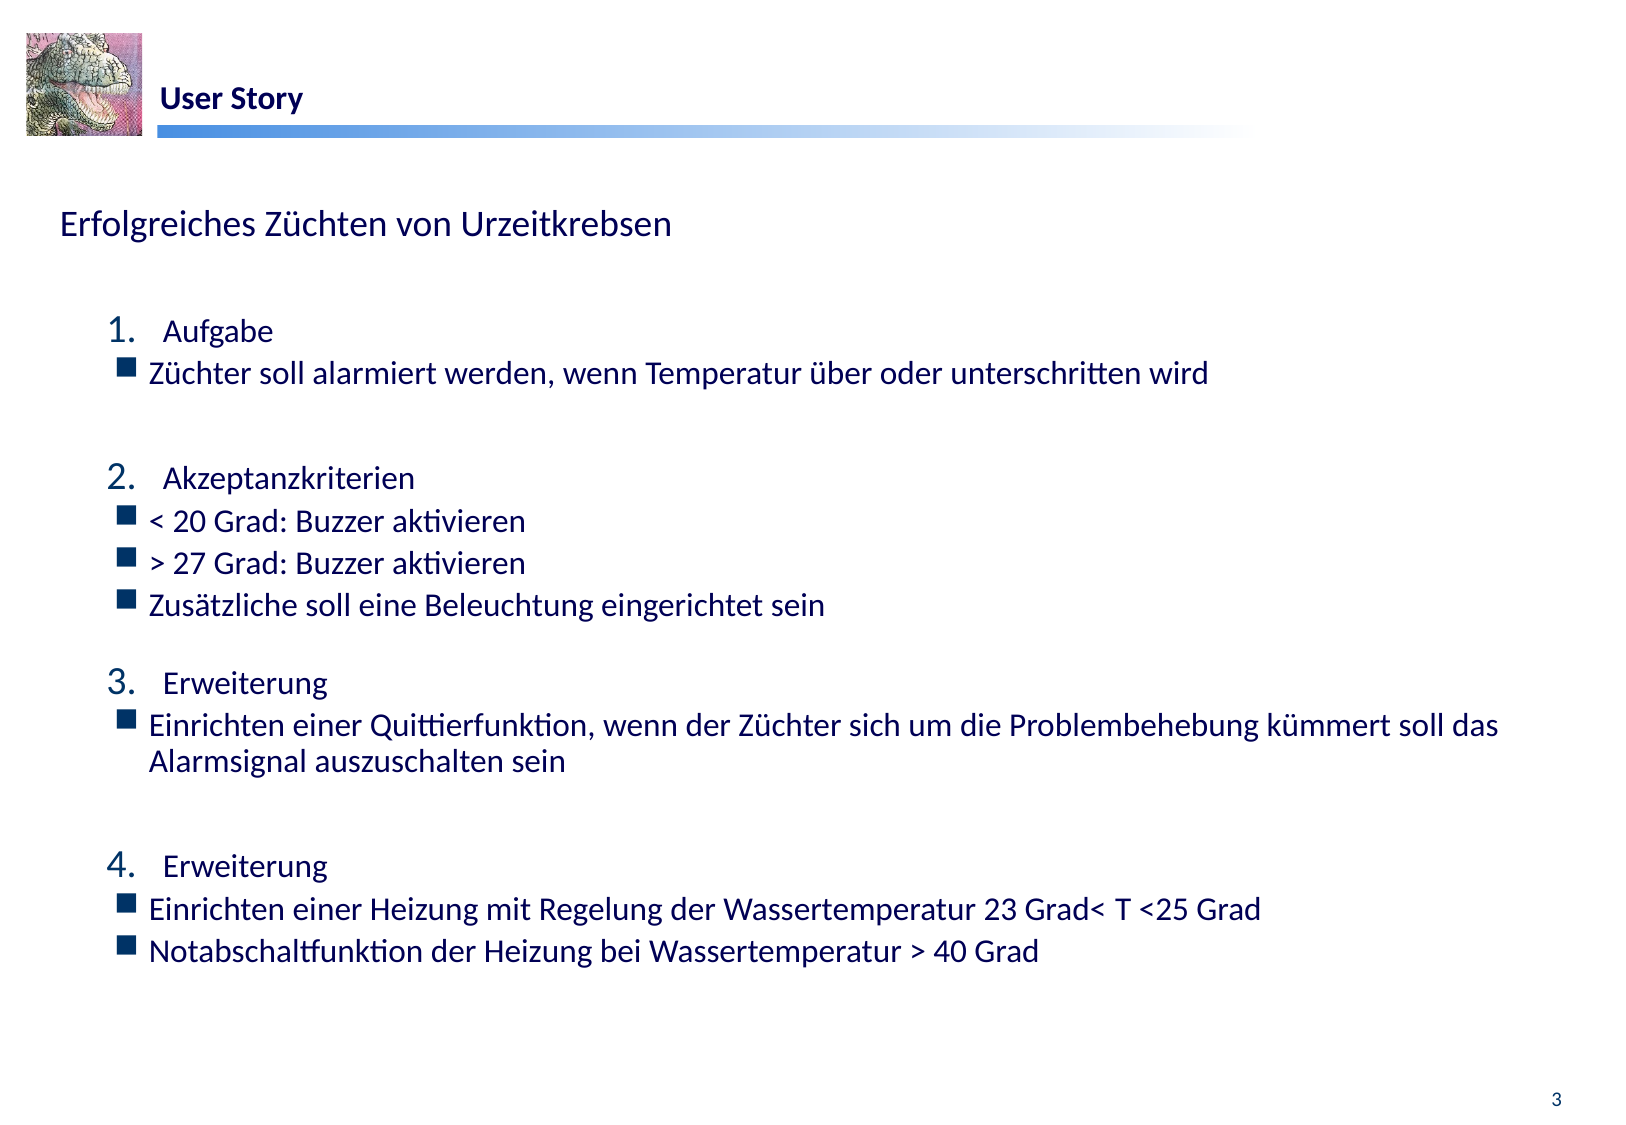

# User Story
Erfolgreiches Züchten von Urzeitkrebsen

Aufgabe
Züchter soll alarmiert werden, wenn Temperatur über oder unterschritten wird

Akzeptanzkriterien
< 20 Grad: Buzzer aktivieren
> 27 Grad: Buzzer aktivieren
Zusätzliche soll eine Beleuchtung eingerichtet sein

Erweiterung
Einrichten einer Quittierfunktion, wenn der Züchter sich um die Problembehebung kümmert soll das Alarmsignal auszuschalten sein

Erweiterung
Einrichten einer Heizung mit Regelung der Wassertemperatur 23 Grad< T <25 Grad
Notabschaltfunktion der Heizung bei Wassertemperatur > 40 Grad